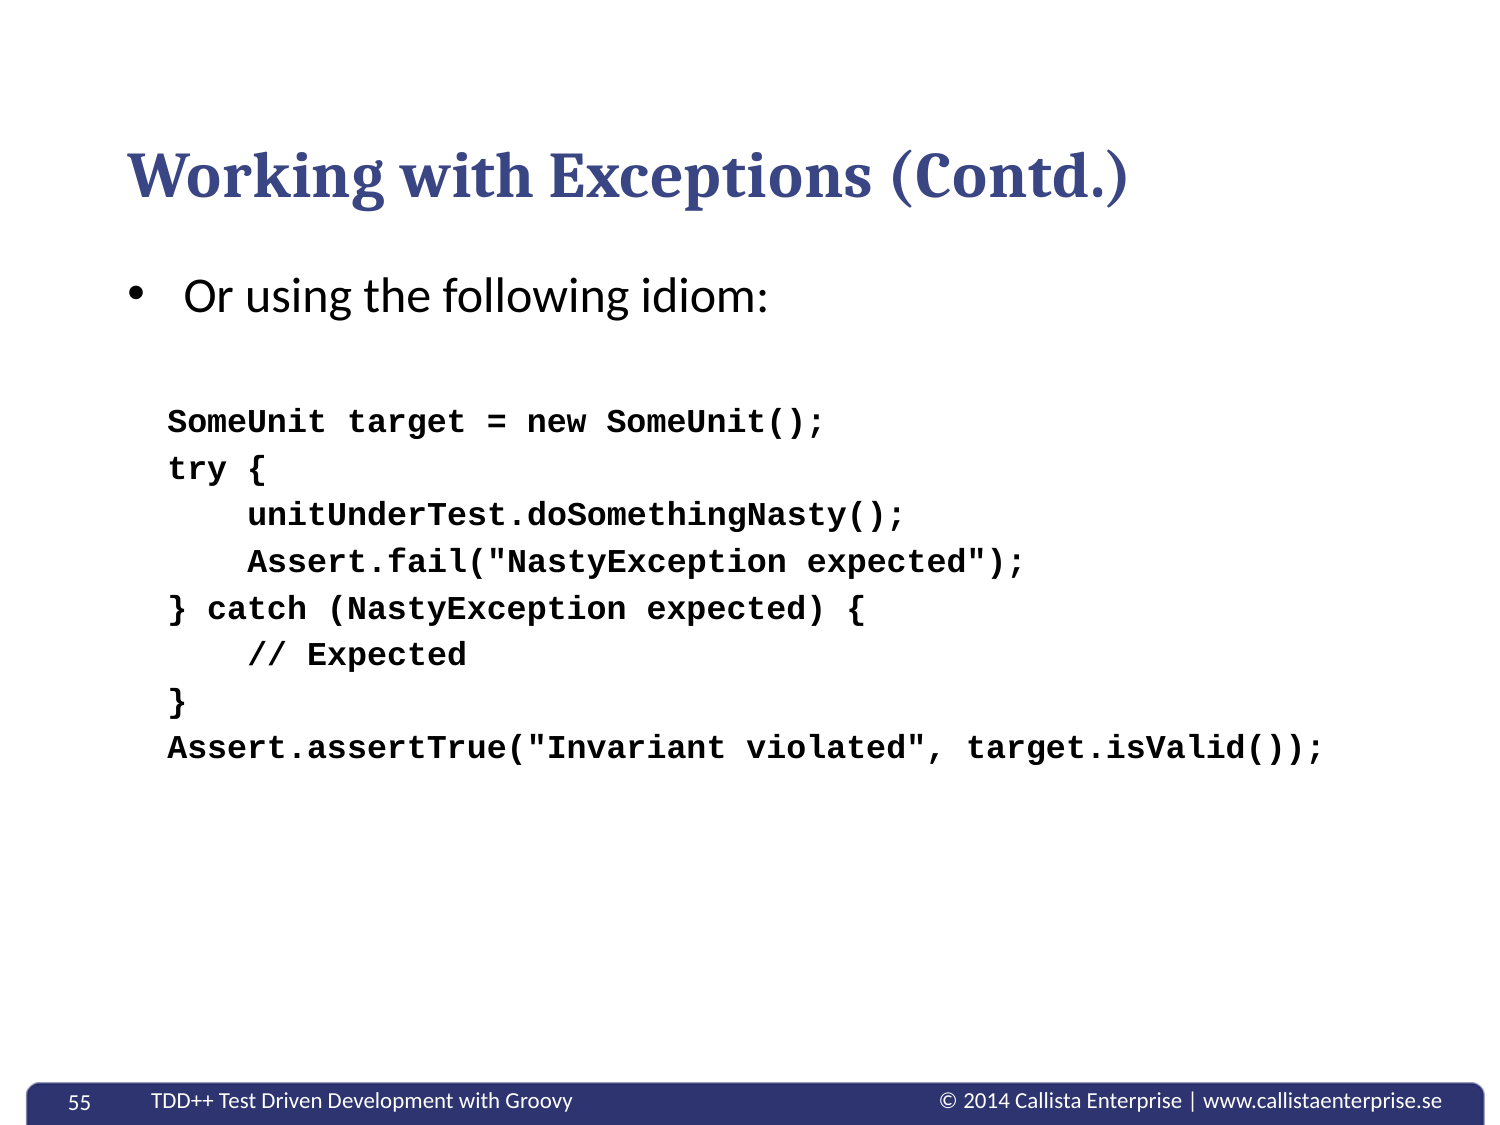

# Working with Exceptions (Contd.)
Or using the following idiom:

  SomeUnit target = new SomeUnit();
  try {
      unitUnderTest.doSomethingNasty();
      Assert.fail("NastyException expected");
  } catch (NastyException expected) {
      // Expected
  }
  Assert.assertTrue("Invariant violated", target.isValid());